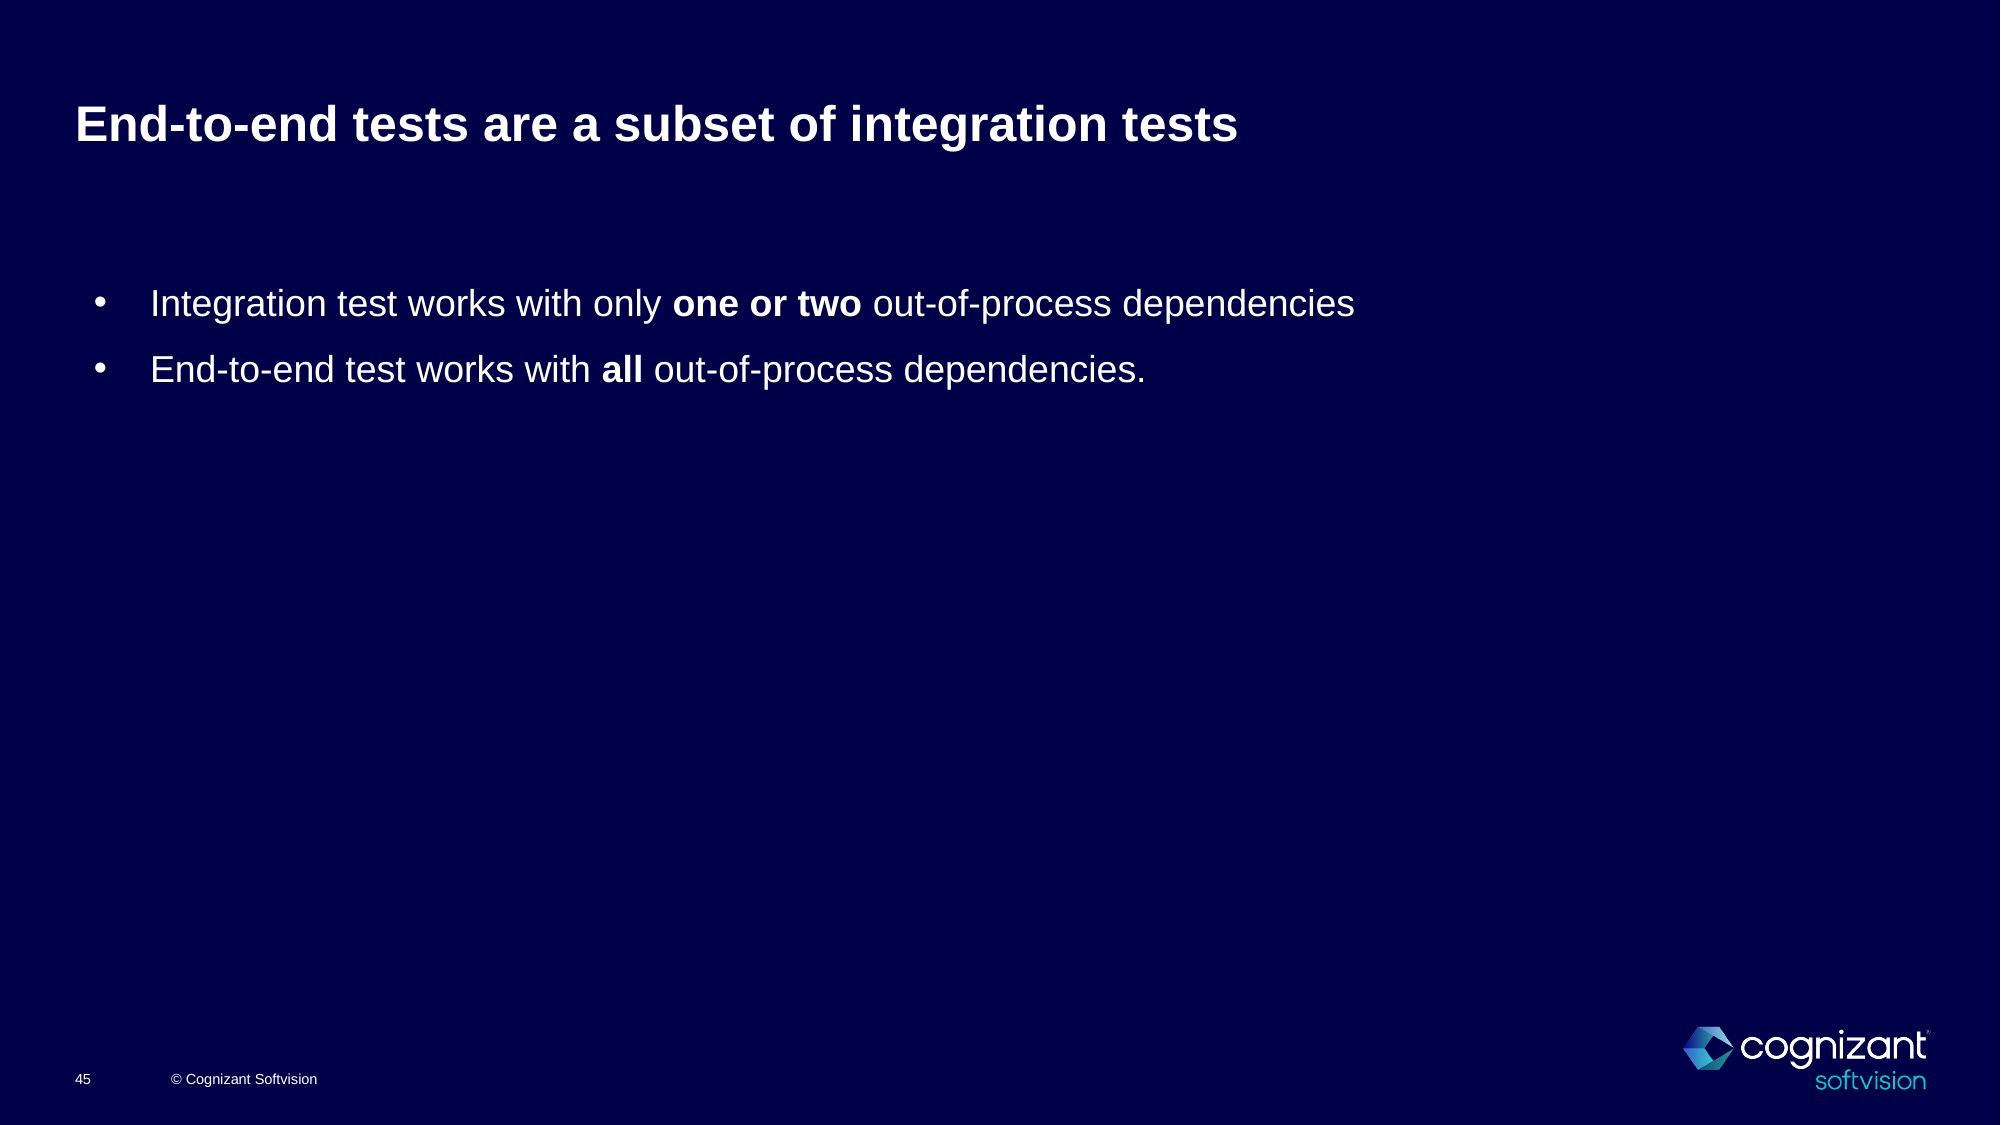

# End-to-end tests are a subset of integration tests
Integration test works with only one or two out-of-process dependencies
End-to-end test works with all out-of-process dependencies.

© Cognizant Softvision
45